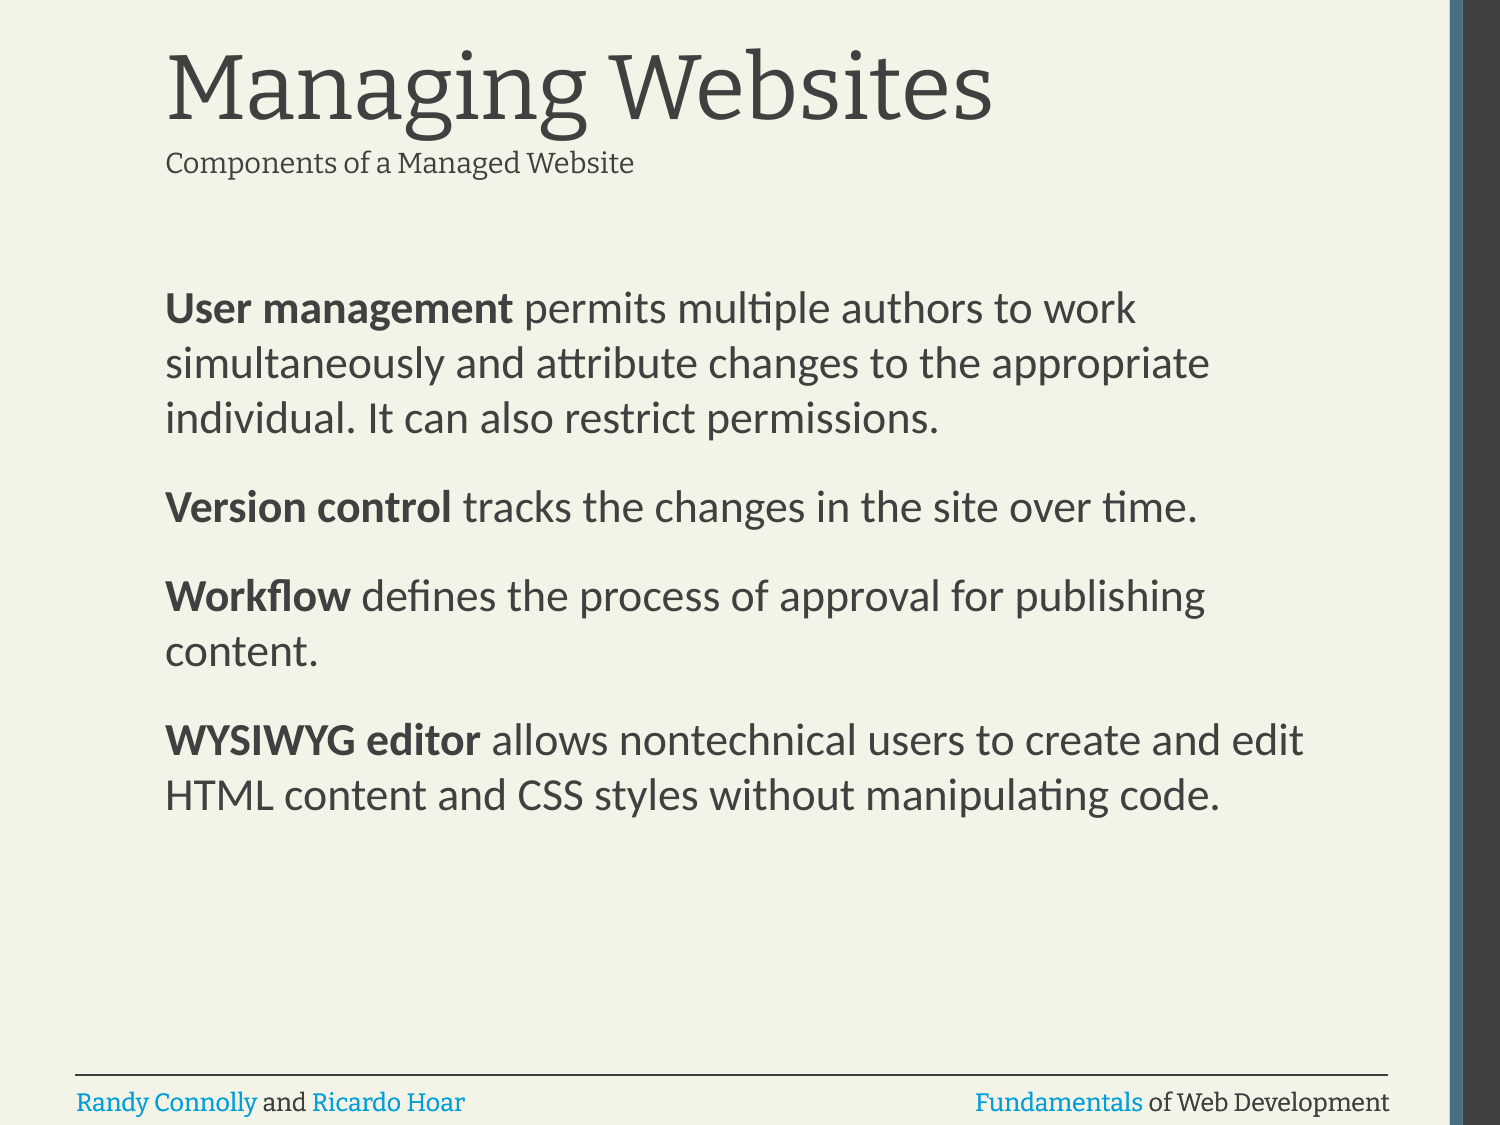

# Managing Websites
Components of a Managed Website
User management permits multiple authors to work simultaneously and attribute changes to the appropriate individual. It can also restrict permissions.
Version control tracks the changes in the site over time.
Workflow defines the process of approval for publishing content.
WYSIWYG editor allows nontechnical users to create and edit HTML content and CSS styles without manipulating code.